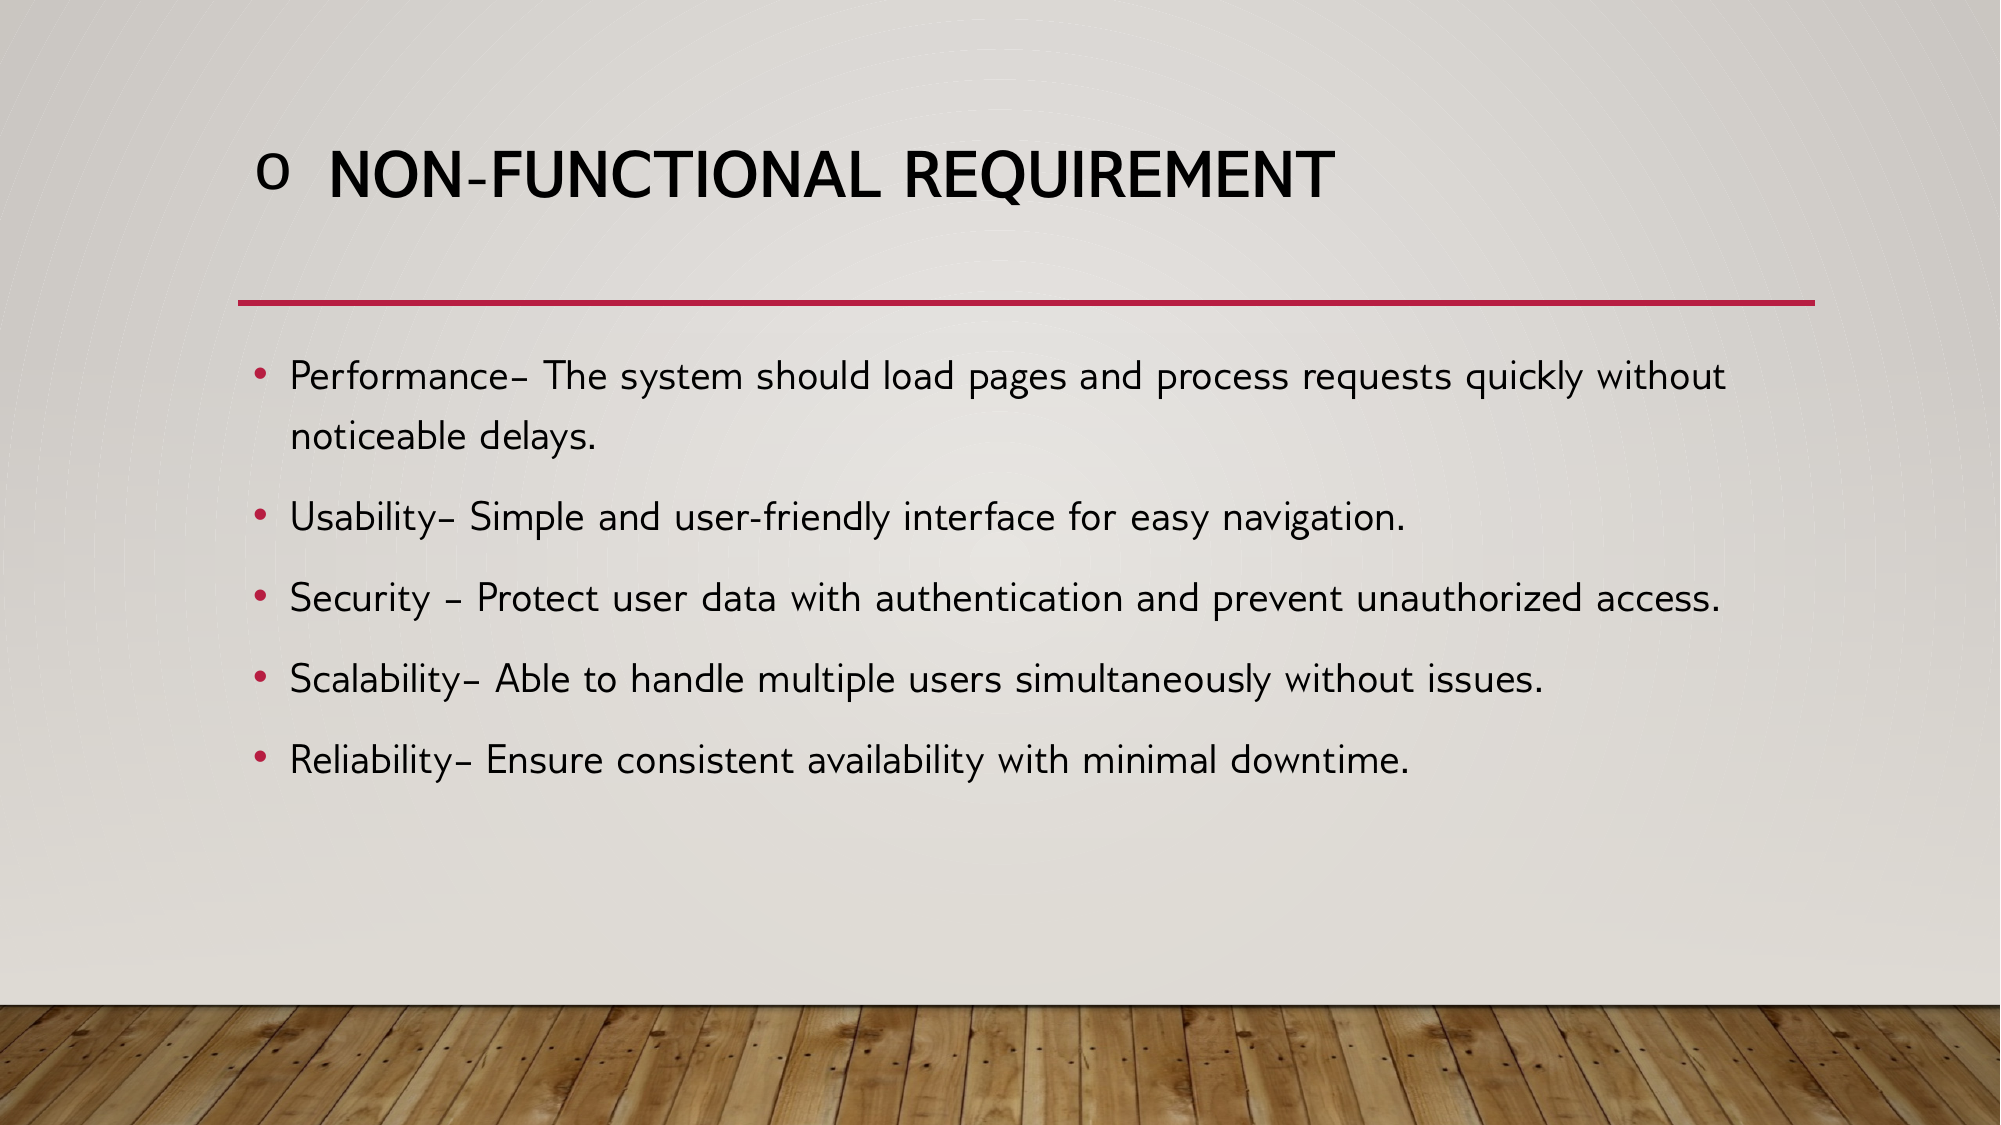

# Non-functional requirement
Performance– The system should load pages and process requests quickly without noticeable delays.
Usability– Simple and user-friendly interface for easy navigation.
Security – Protect user data with authentication and prevent unauthorized access.
Scalability– Able to handle multiple users simultaneously without issues.
Reliability– Ensure consistent availability with minimal downtime.